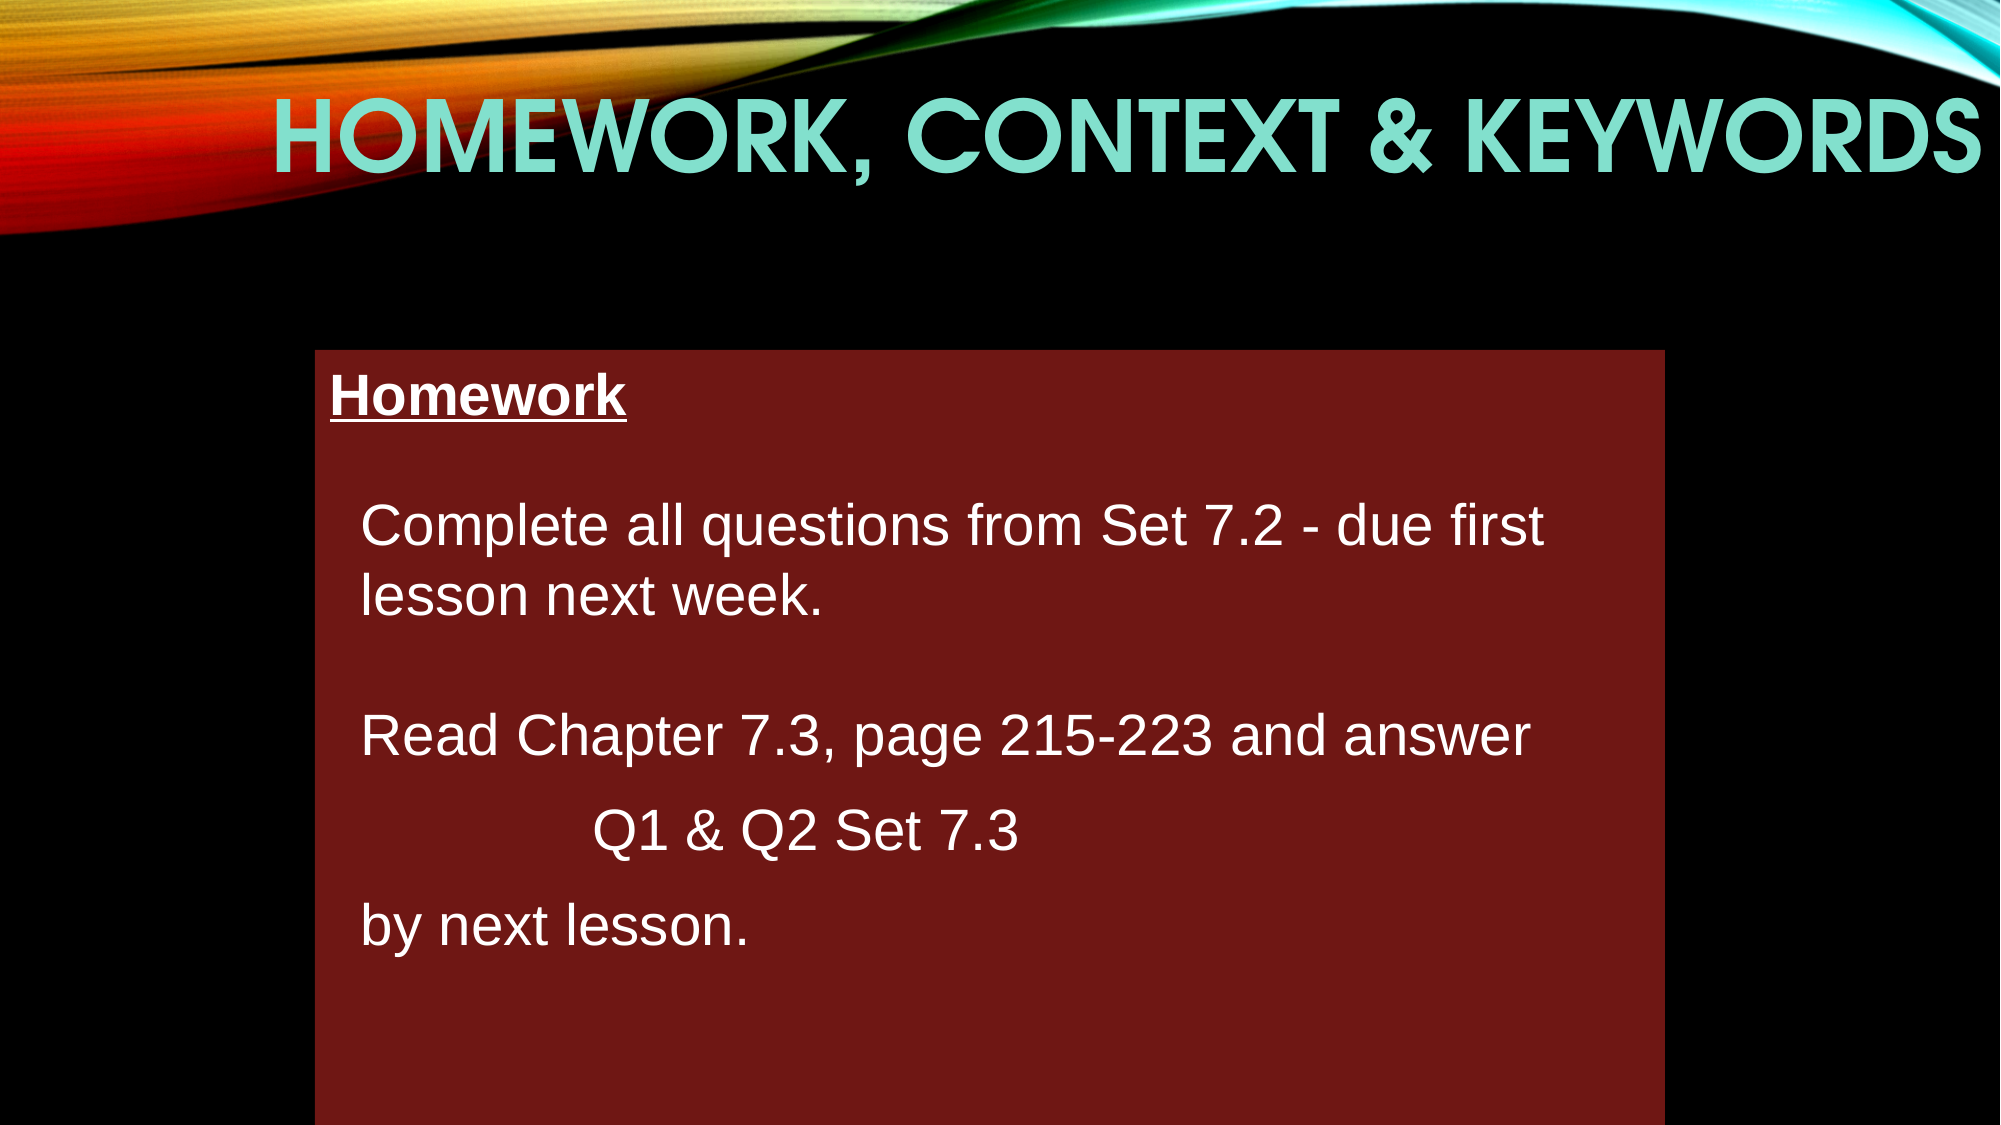

Homework, Context & Keywords
Homework

Complete all questions from Set 7.2 - due first lesson next week.

Read Chapter 7.3, page 215-223 and answer
	     Q1 & Q2 Set 7.3
by next lesson.